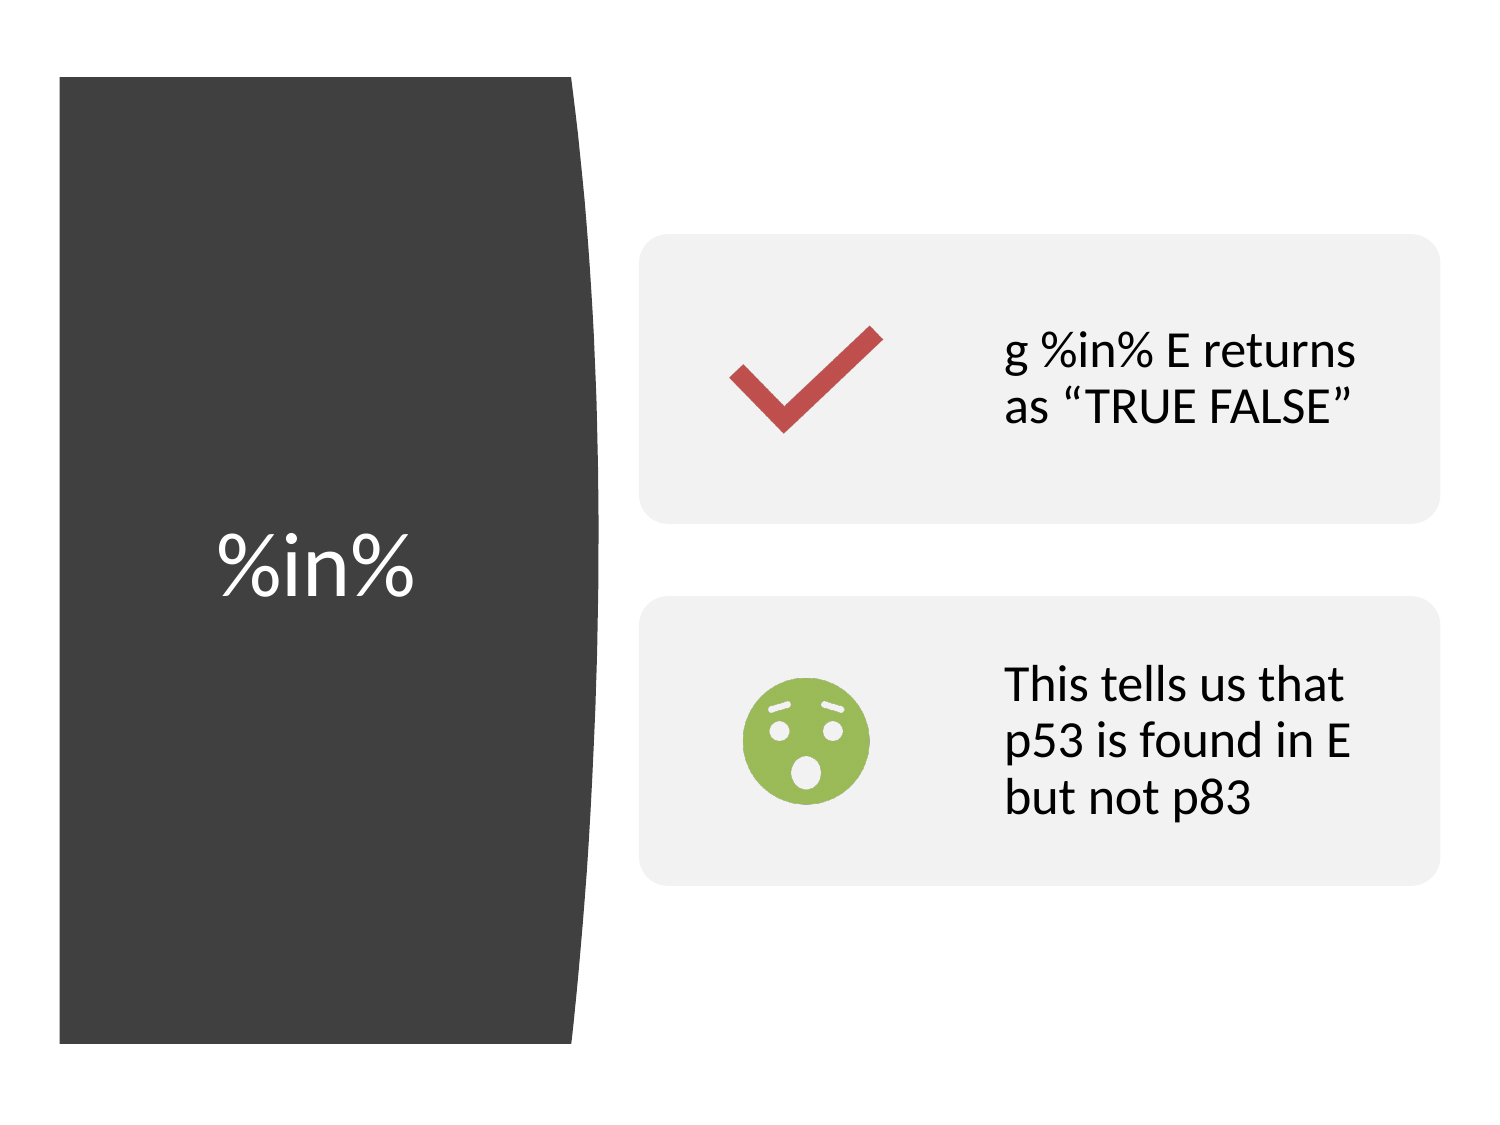

g %in% E returns as “TRUE FALSE”
This tells us that p53 is found in E but not p83

# %in%